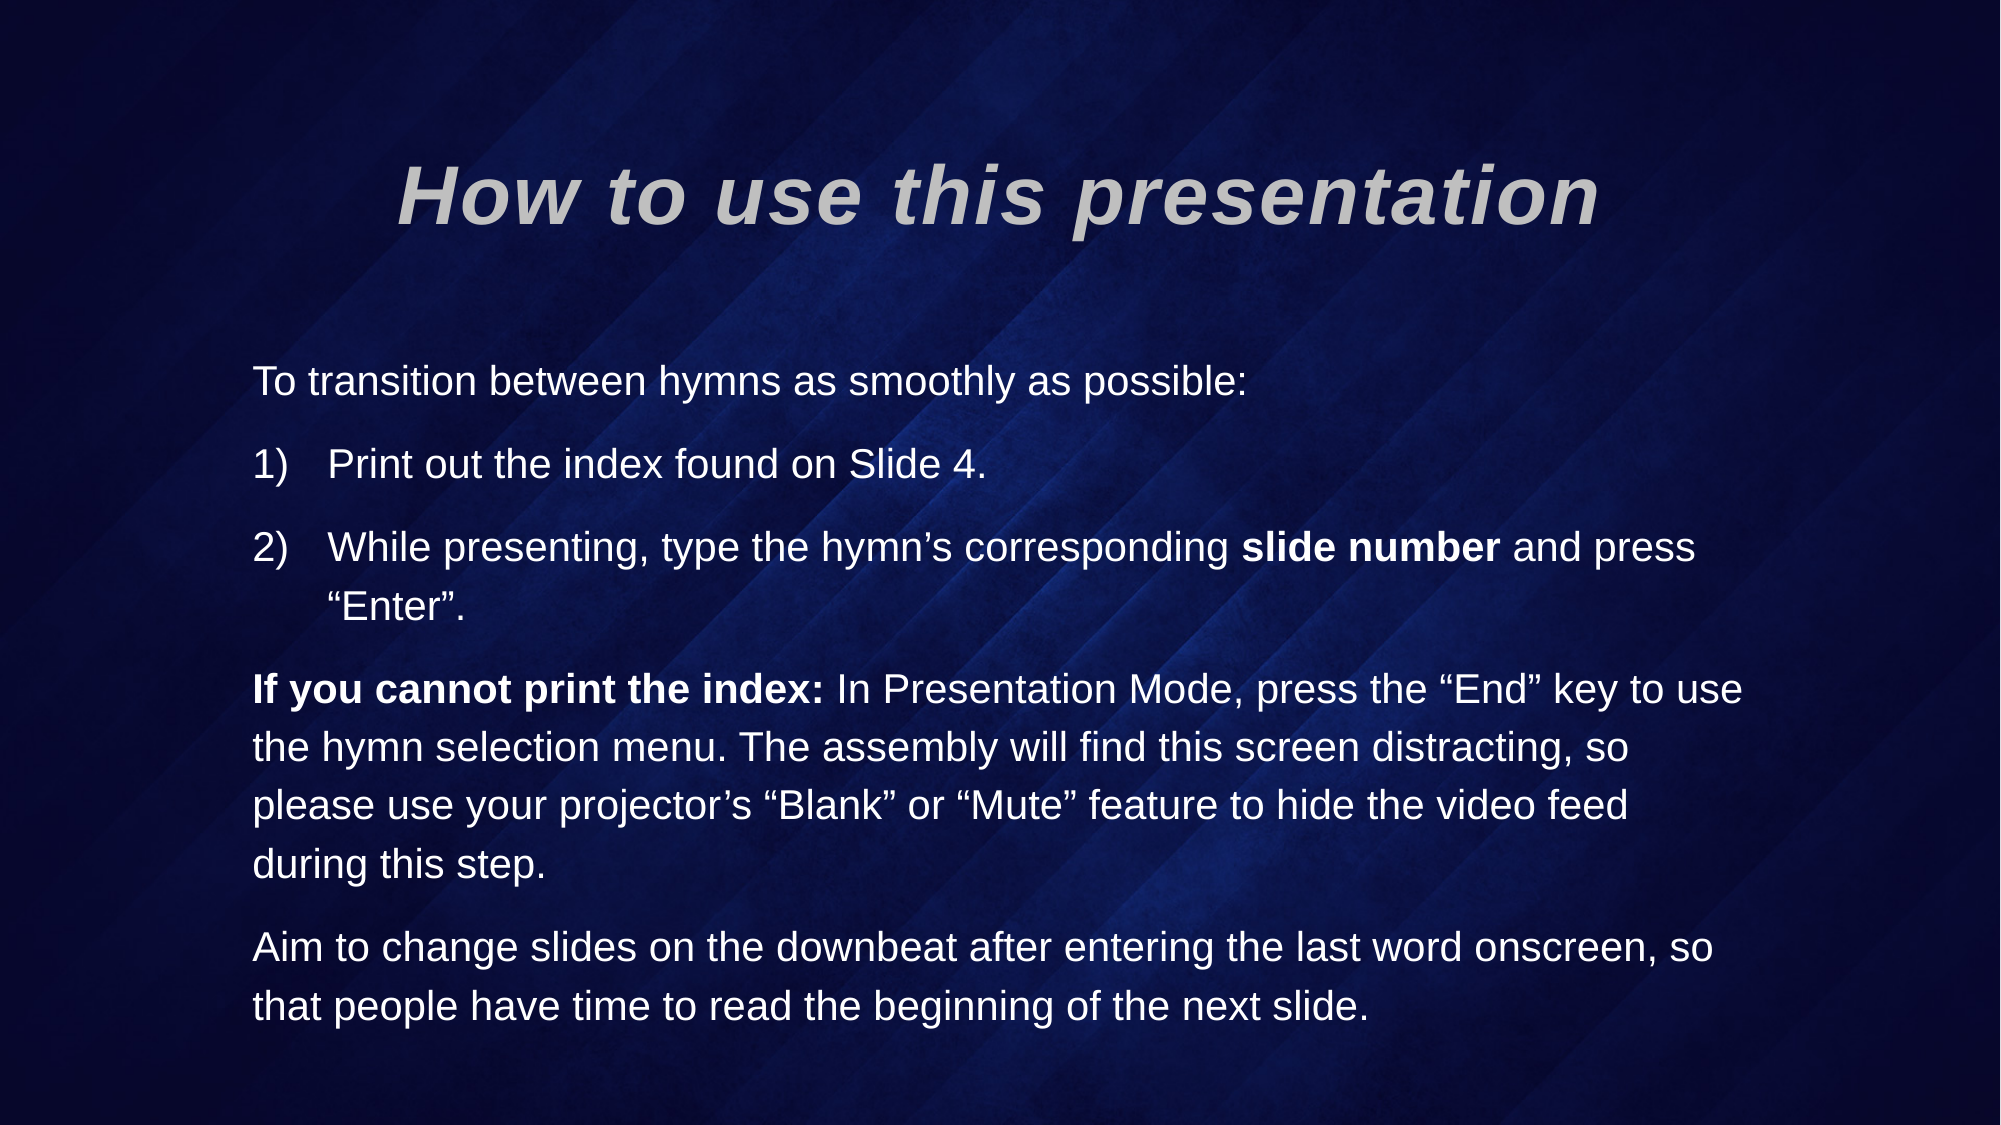

How to use this presentation
To transition between hymns as smoothly as possible:
Print out the index found on Slide 4.
While presenting, type the hymn’s corresponding slide number and press “Enter”.
If you cannot print the index: In Presentation Mode, press the “End” key to use the hymn selection menu. The assembly will find this screen distracting, so please use your projector’s “Blank” or “Mute” feature to hide the video feed during this step.
Aim to change slides on the downbeat after entering the last word onscreen, so that people have time to read the beginning of the next slide.